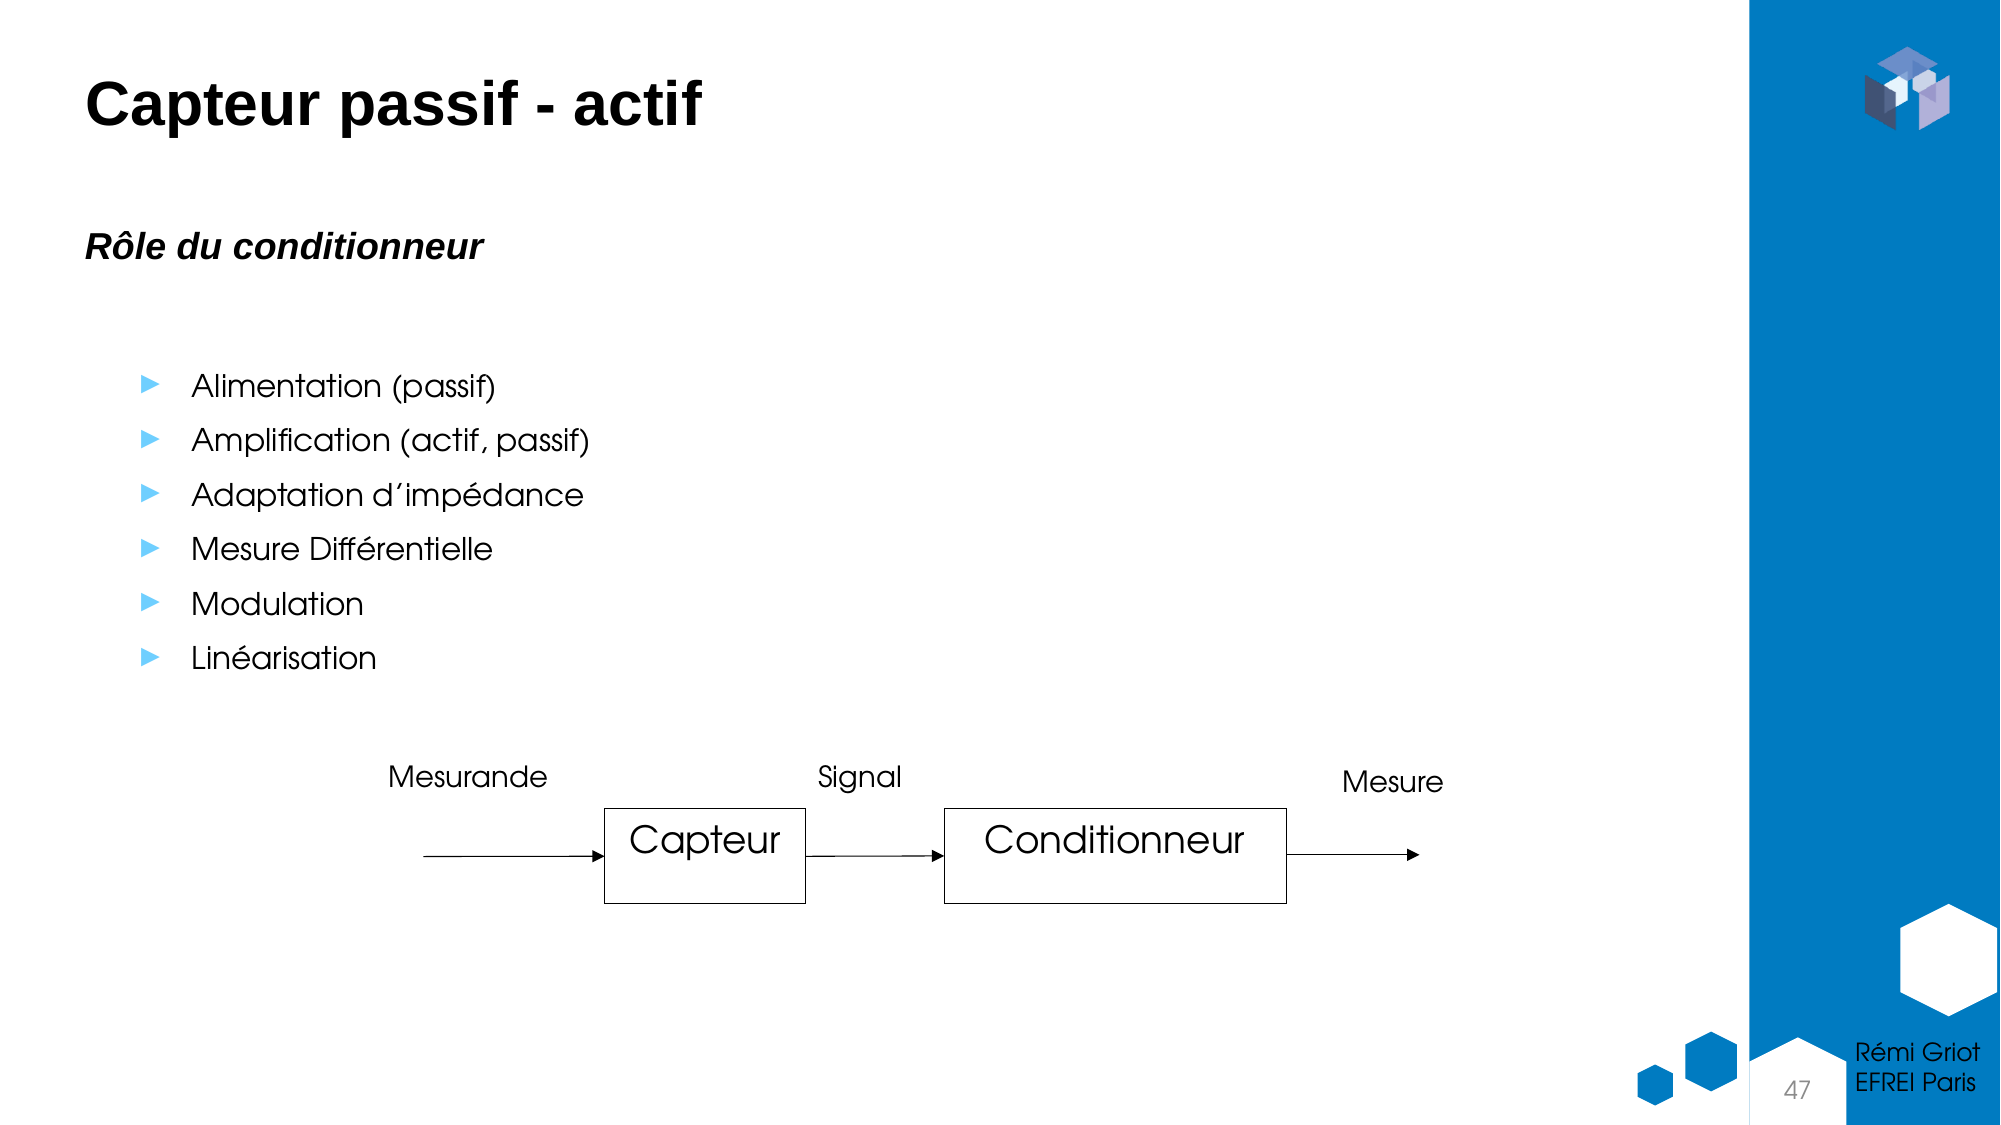

# Capteur passif - actif
Rôle du conditionneur

Alimentation (passif)
Amplification (actif, passif)
Adaptation d’impédance
Mesure Différentielle
Modulation
Linéarisation

Mesurande
Signal
Mesure
Conditionneur
Capteur
47